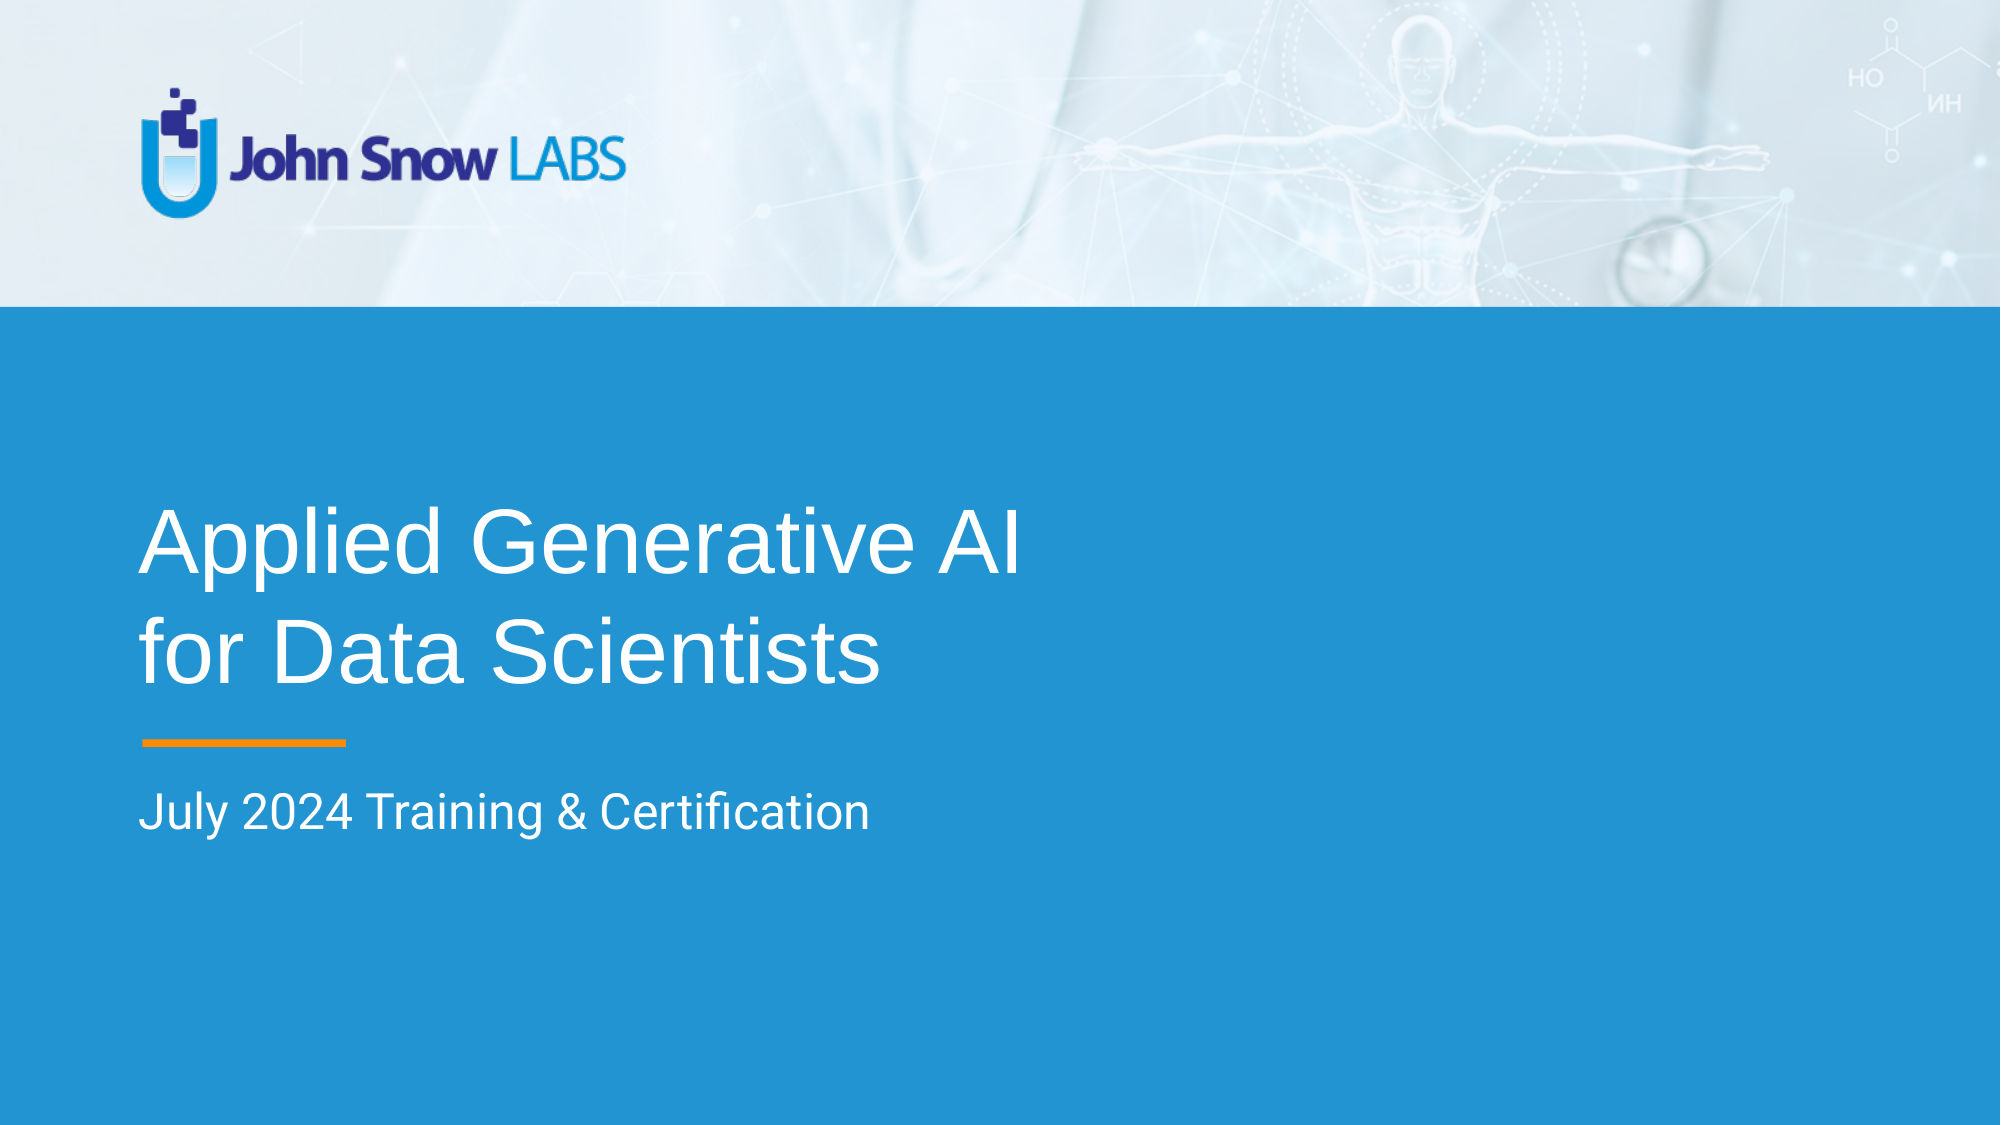

# Applied Generative AI for Data Scientists
July 2024 Training & Certification